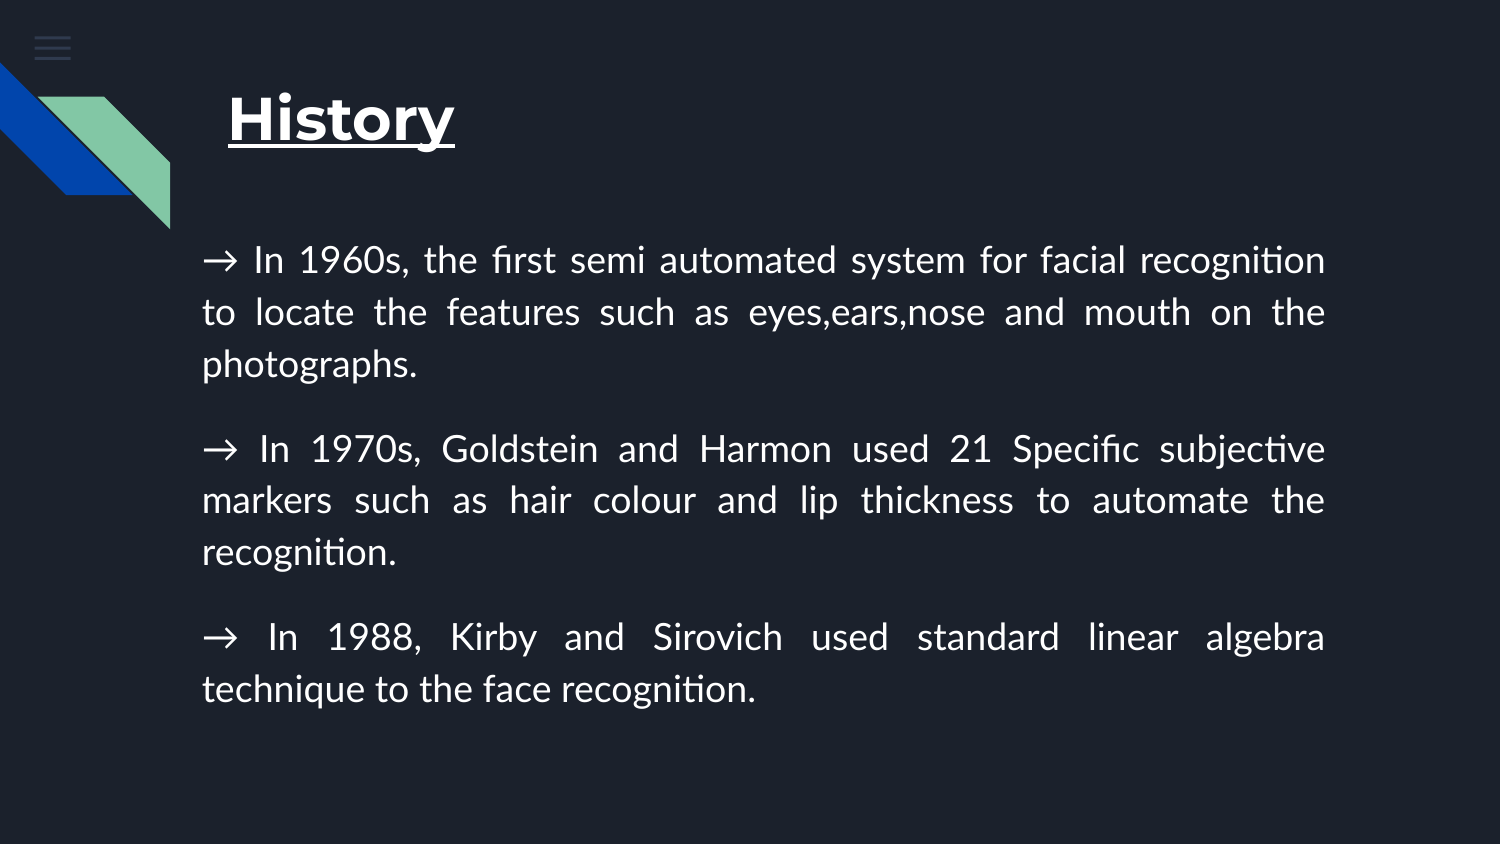

# History
→ In 1960s, the first semi automated system for facial recognition to locate the features such as eyes,ears,nose and mouth on the photographs.
→ In 1970s, Goldstein and Harmon used 21 Specific subjective markers such as hair colour and lip thickness to automate the recognition.
→ In 1988, Kirby and Sirovich used standard linear algebra technique to the face recognition.